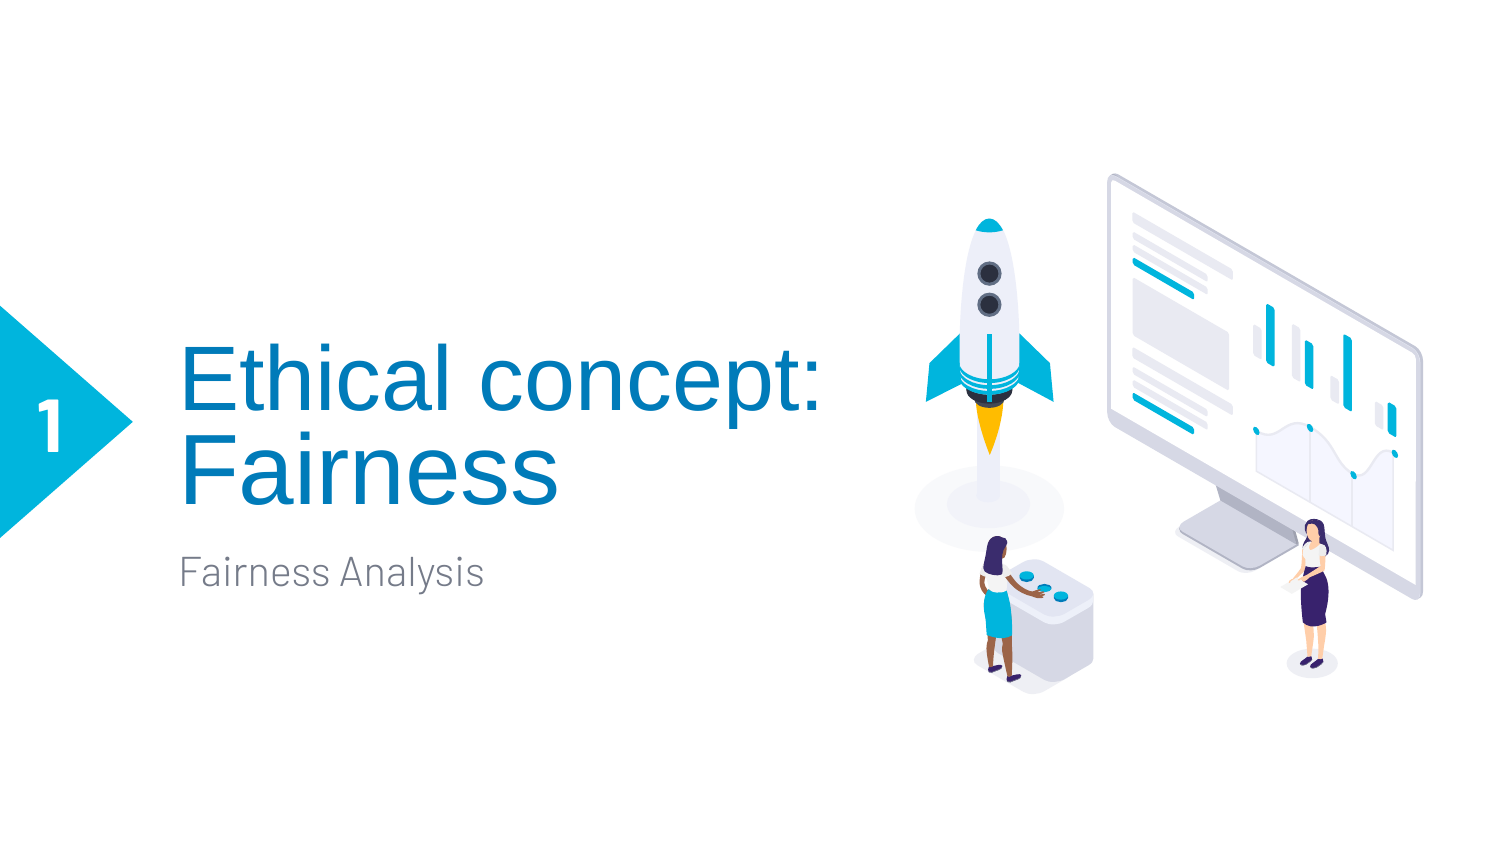

1
# Ethical concept:
Fairness
Fairness Analysis